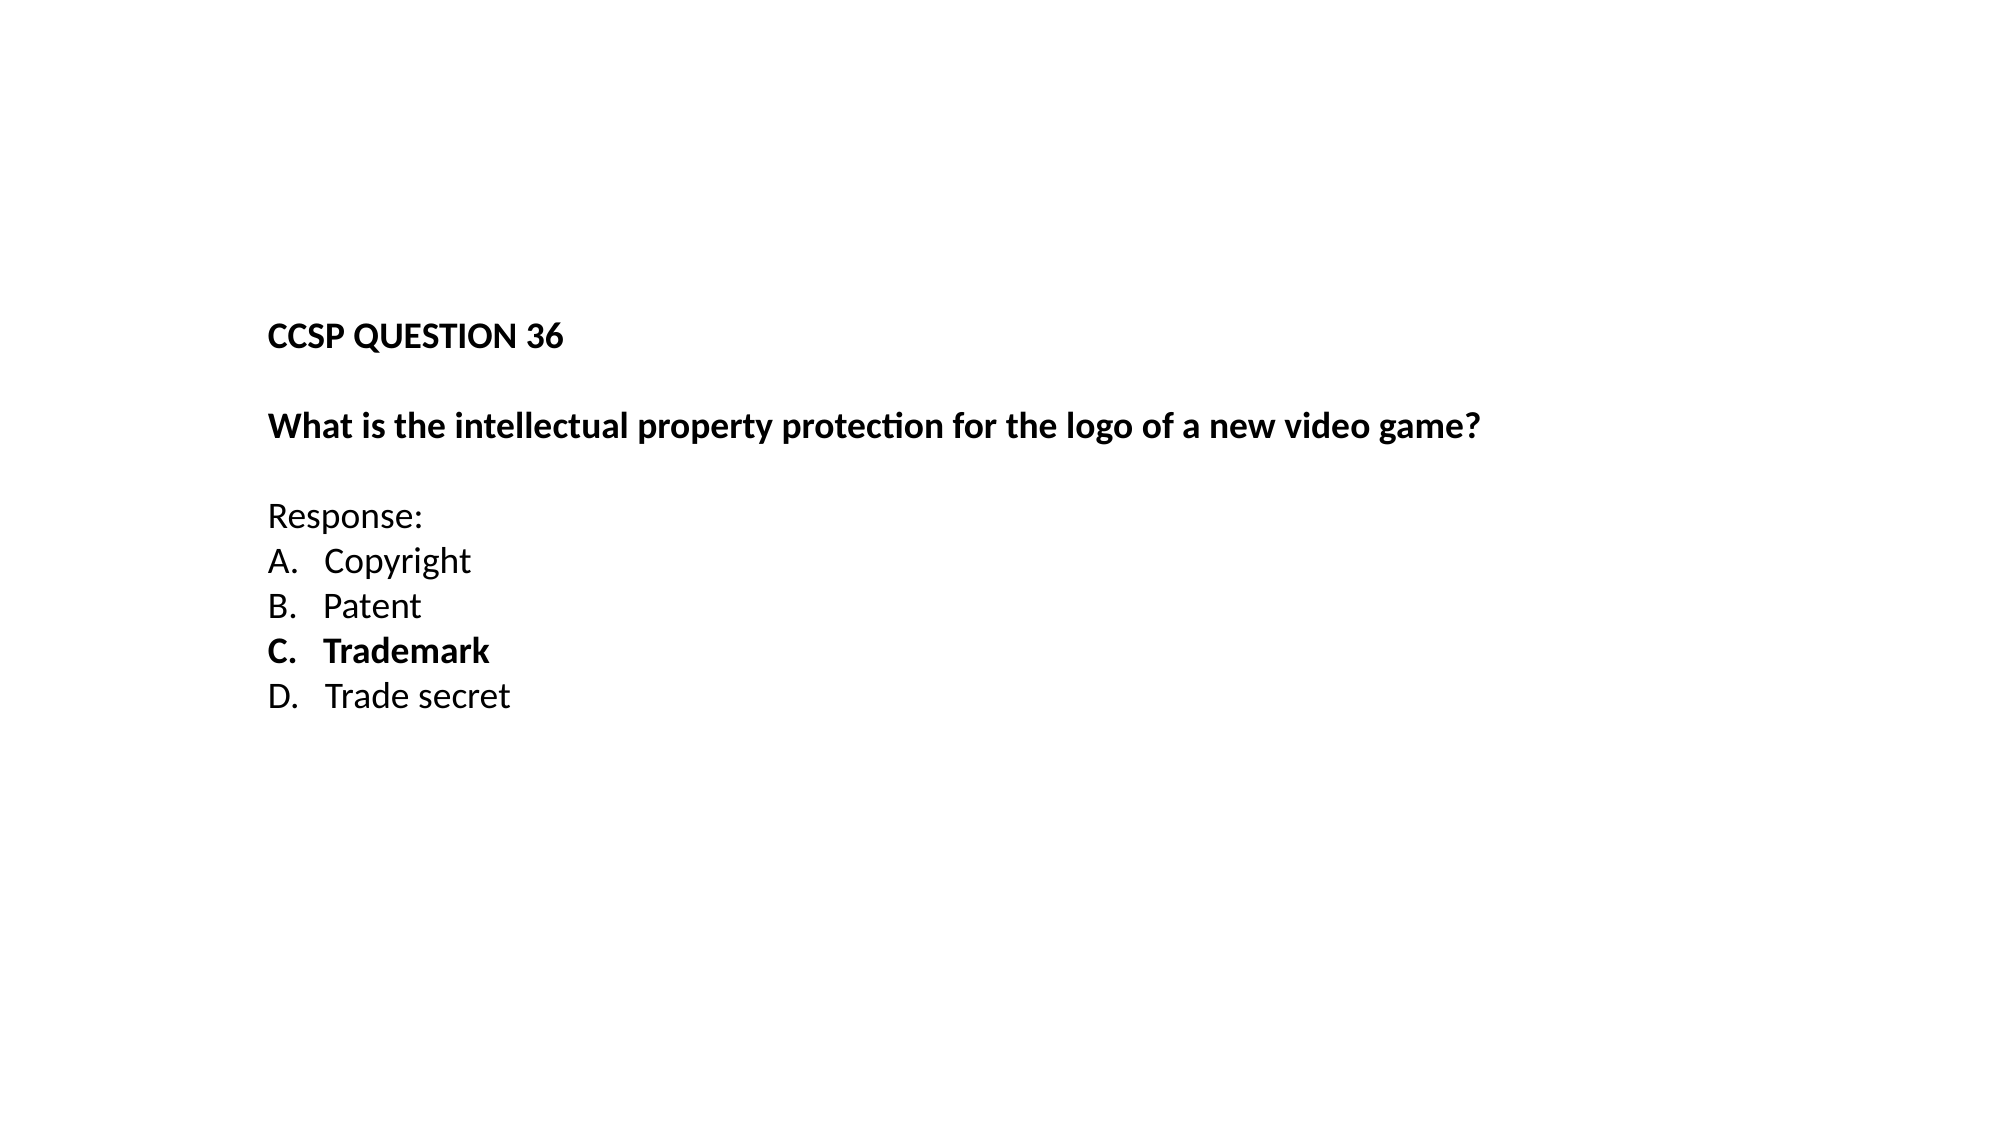

CCSP QUESTION 36

What is the intellectual property protection for the logo of a new video game?

Response:
Copyright
B.   Patent
C.   Trademark
D.   Trade secret